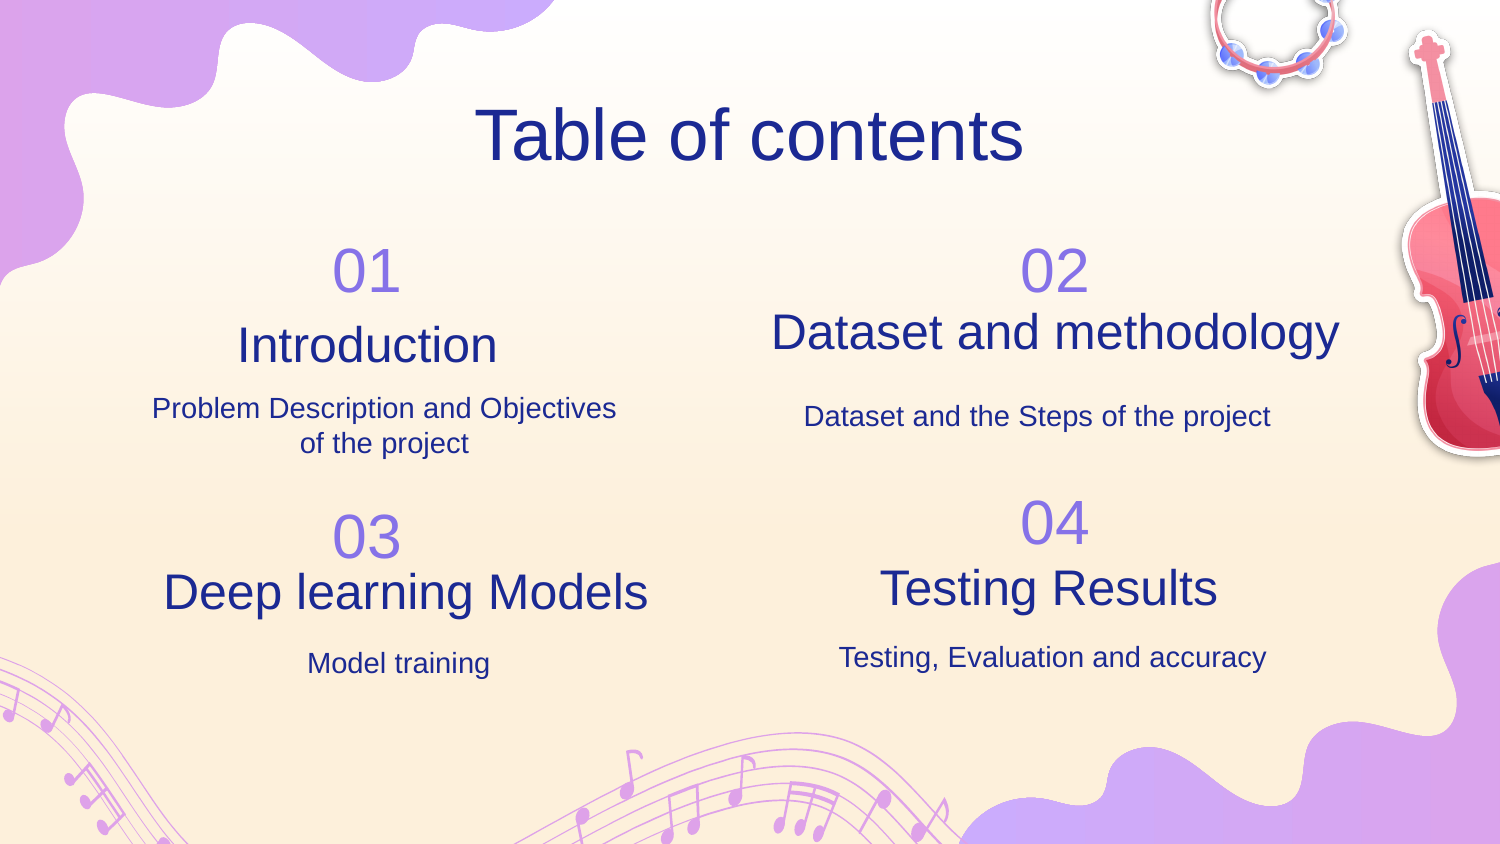

# Table of contents
02
01
Dataset and methodology
Introduction
Problem Description and Objectives of the project
Dataset and the Steps of the project
04
03
Testing Results
 Deep learning Models
Model training
Testing, Evaluation and accuracy